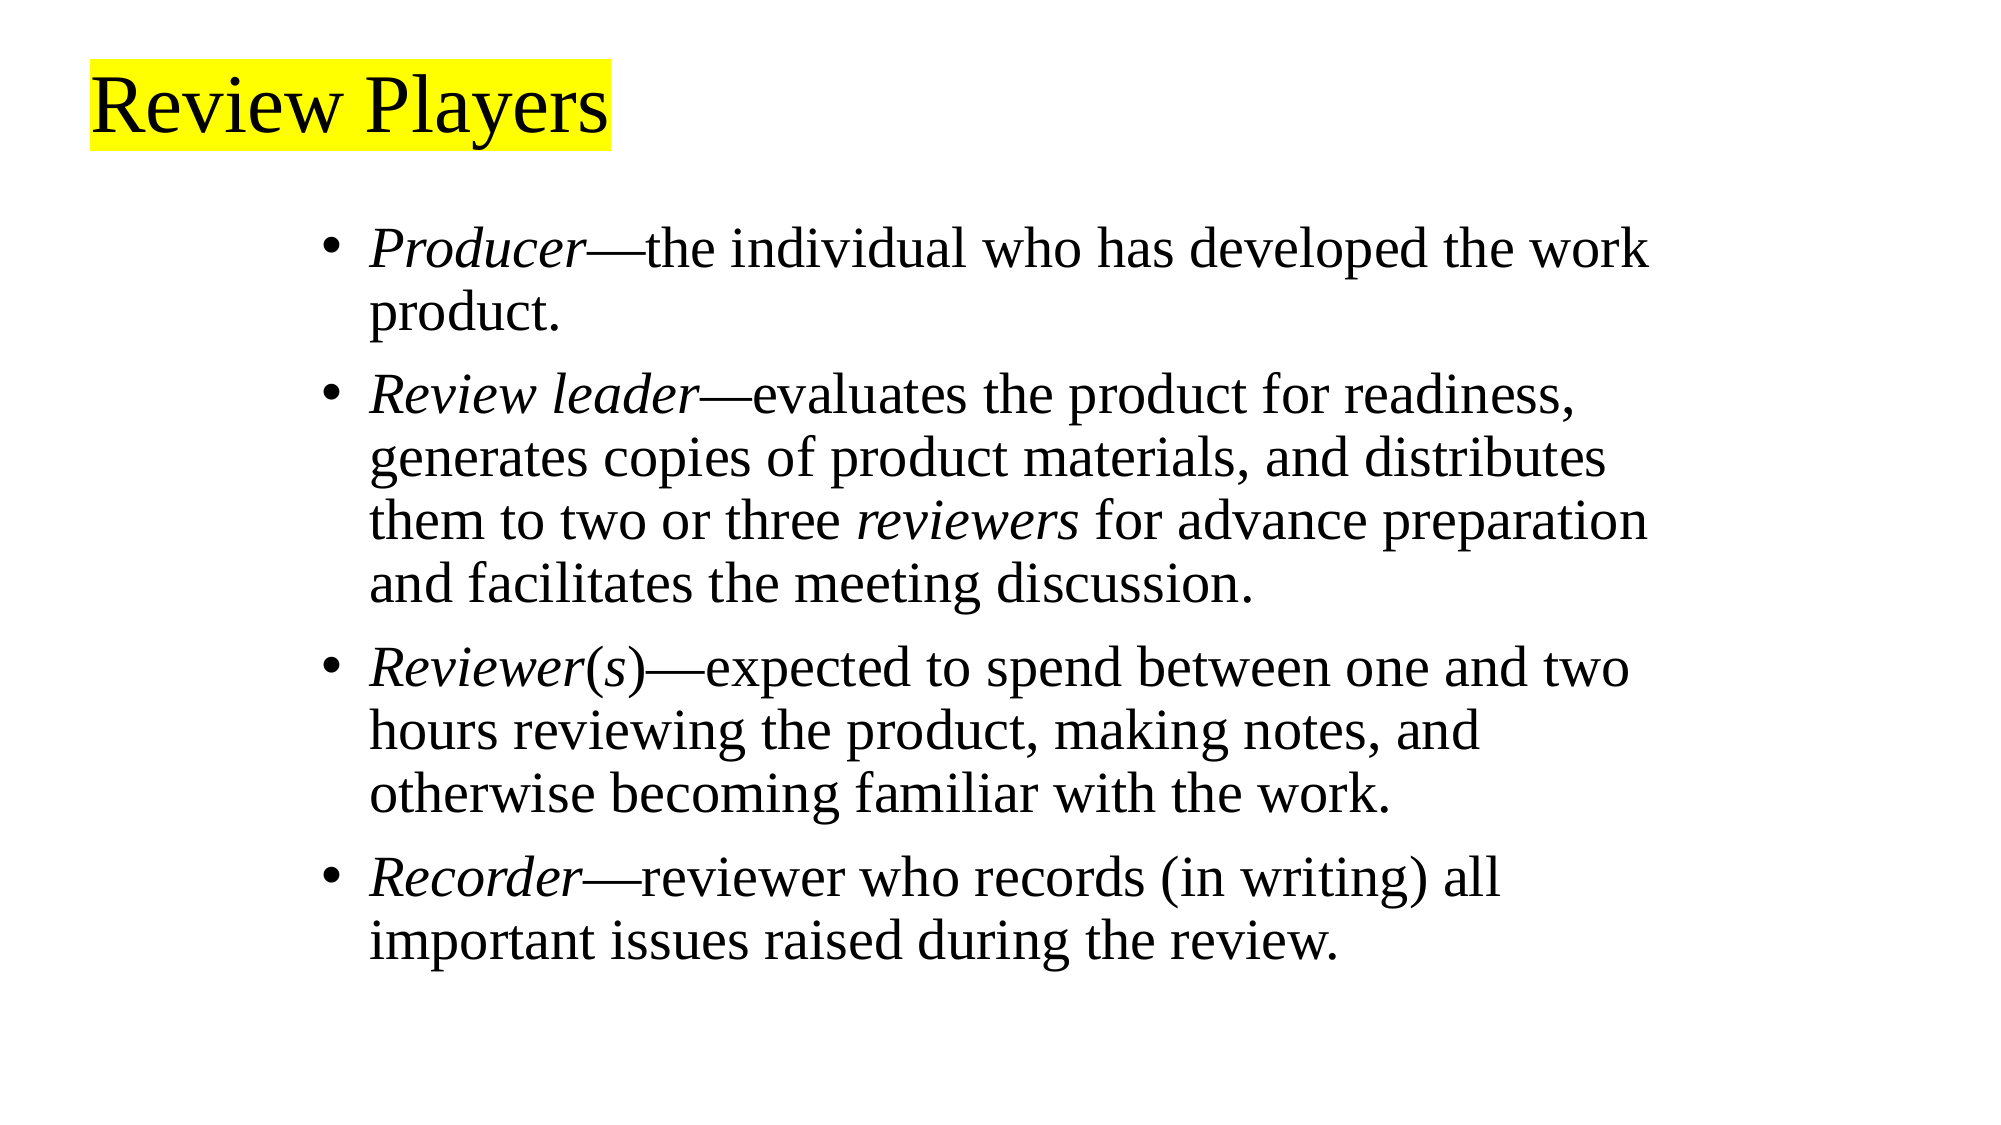

# Review Players
Producer—the individual who has developed the work product.
Review leader—evaluates the product for readiness, generates copies of product materials, and distributes them to two or three reviewers for advance preparation and facilitates the meeting discussion.
Reviewer(s)—expected to spend between one and two hours reviewing the product, making notes, and otherwise becoming familiar with the work.
Recorder—reviewer who records (in writing) all important issues raised during the review.
105